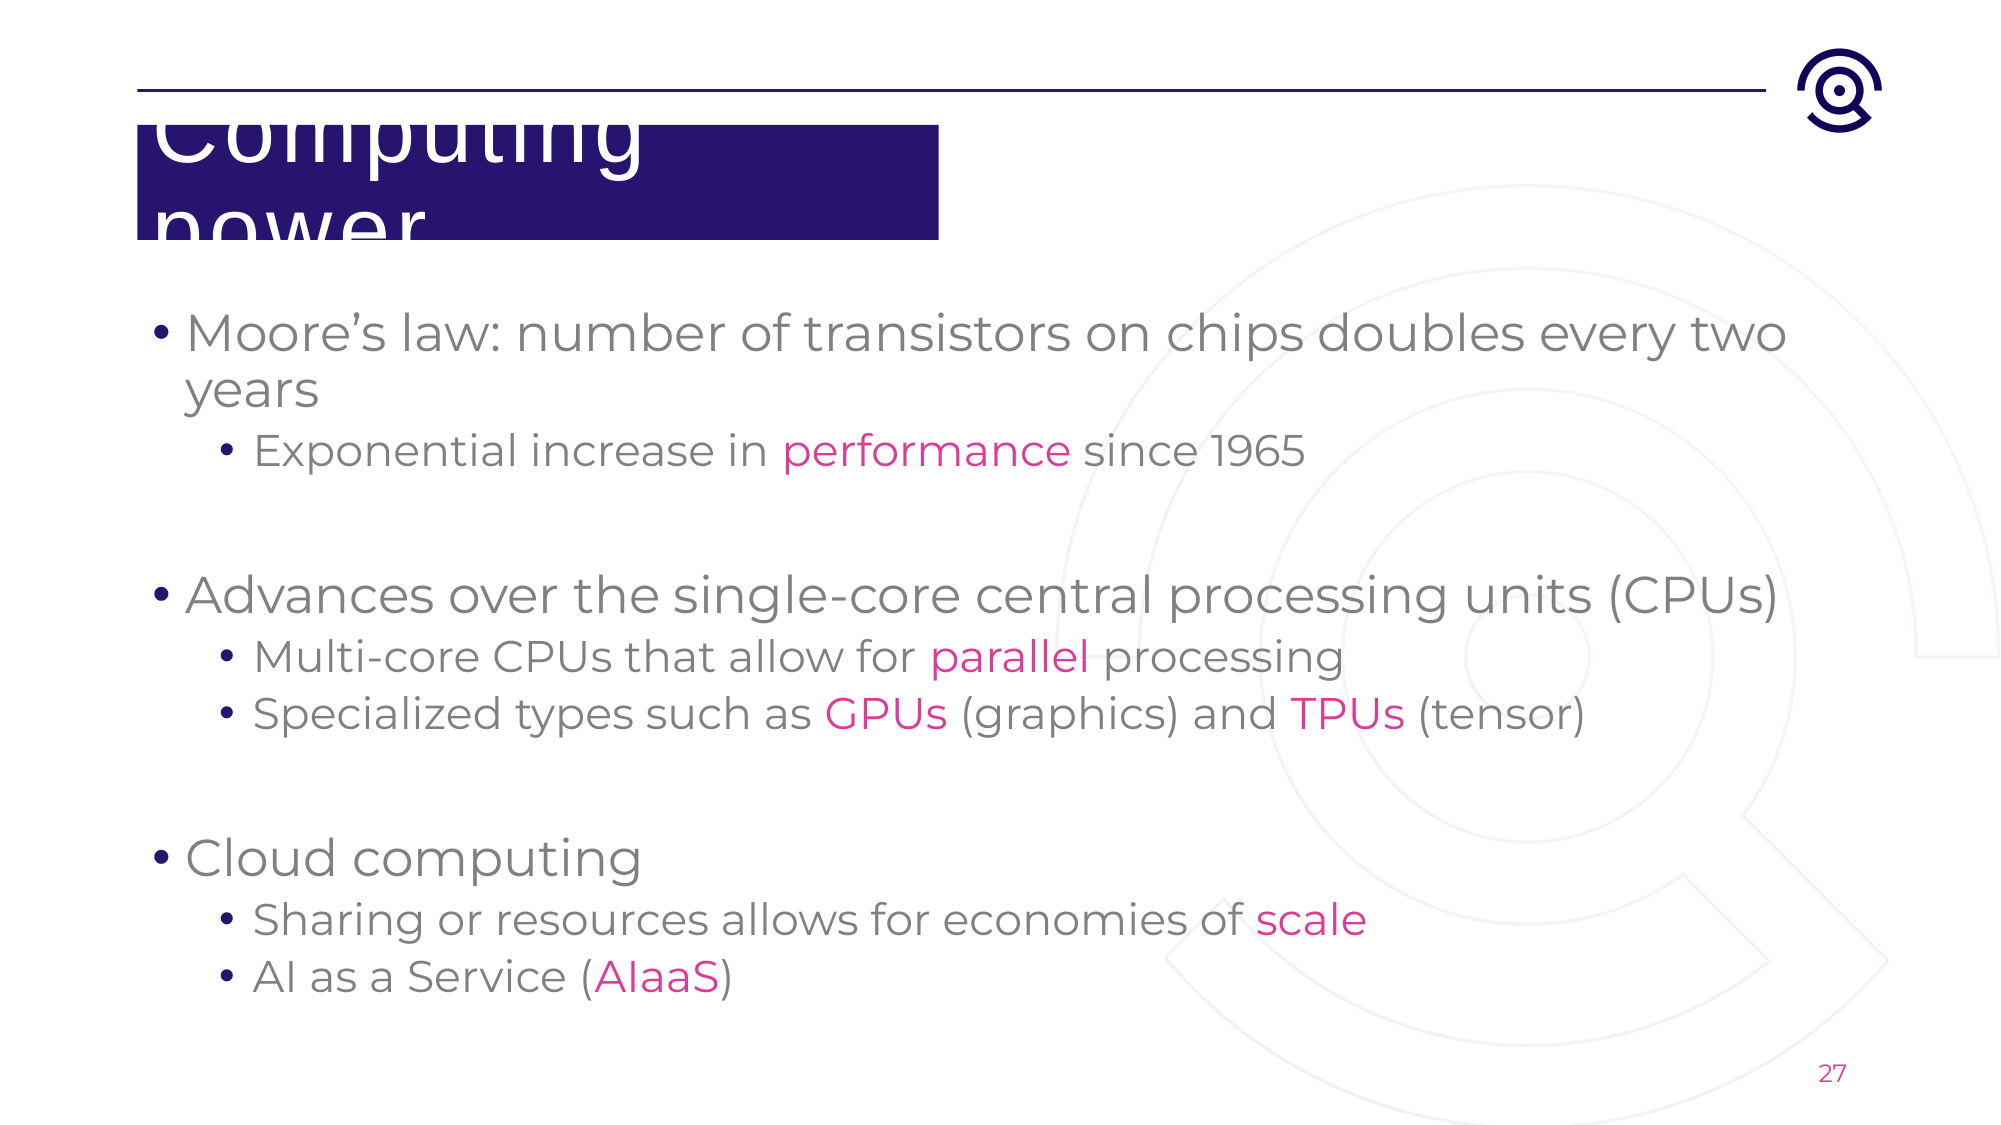

# Computing power
Moore’s law: number of transistors on chips doubles every two years
Exponential increase in performance since 1965

Advances over the single-core central processing units (CPUs)
Multi-core CPUs that allow for parallel processing
Specialized types such as GPUs (graphics) and TPUs (tensor)

Cloud computing
Sharing or resources allows for economies of scale
AI as a Service (AIaaS)
27